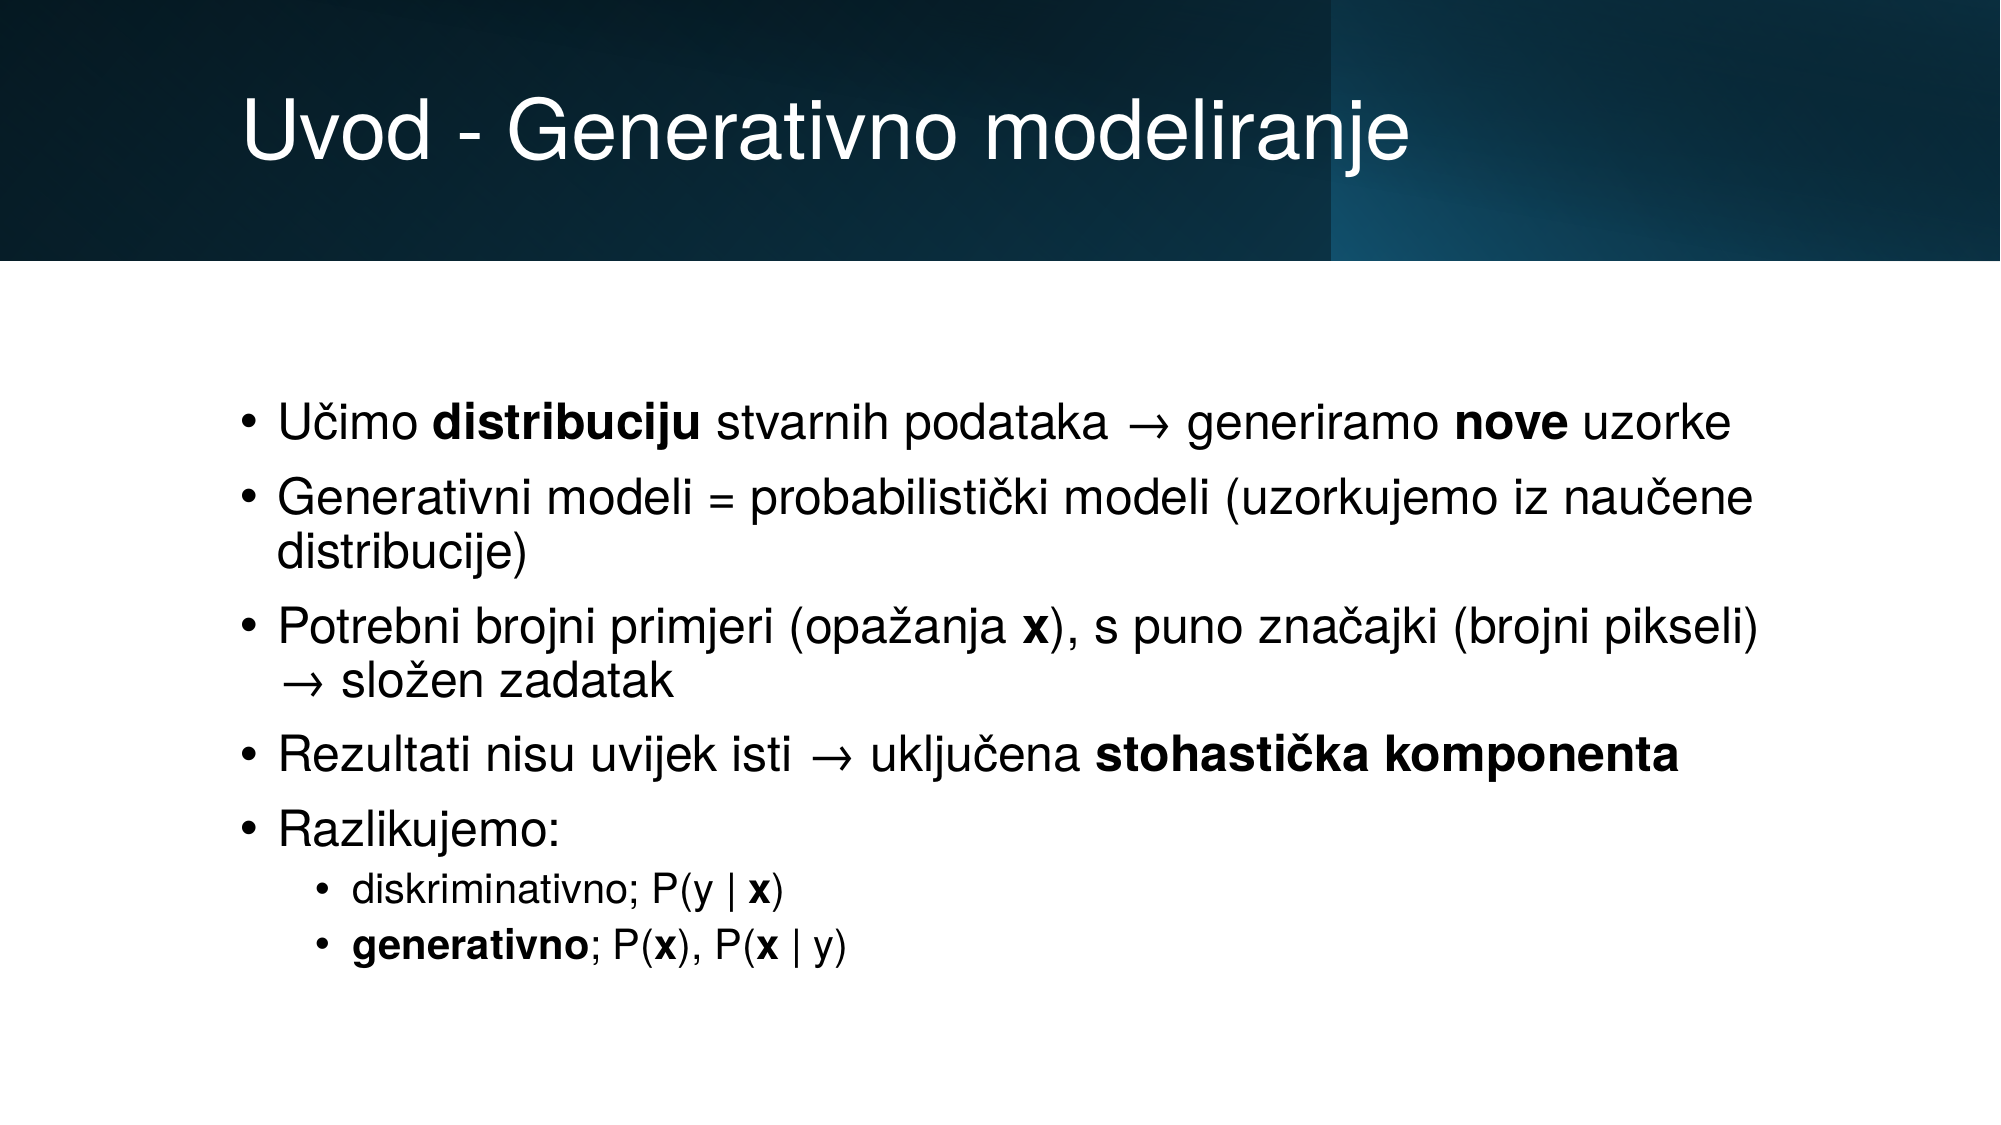

# Uvod - Generativno modeliranje
Učimo distribuciju stvarnih podataka → generiramo nove uzorke
Generativni modeli = probabilistički modeli (uzorkujemo iz naučene distribucije)
Potrebni brojni primjeri (opažanja x), s puno značajki (brojni pikseli) → složen zadatak
Rezultati nisu uvijek isti → uključena stohastička komponenta
Razlikujemo:
diskriminativno; P(y | x)
generativno; P(x), P(x | y)